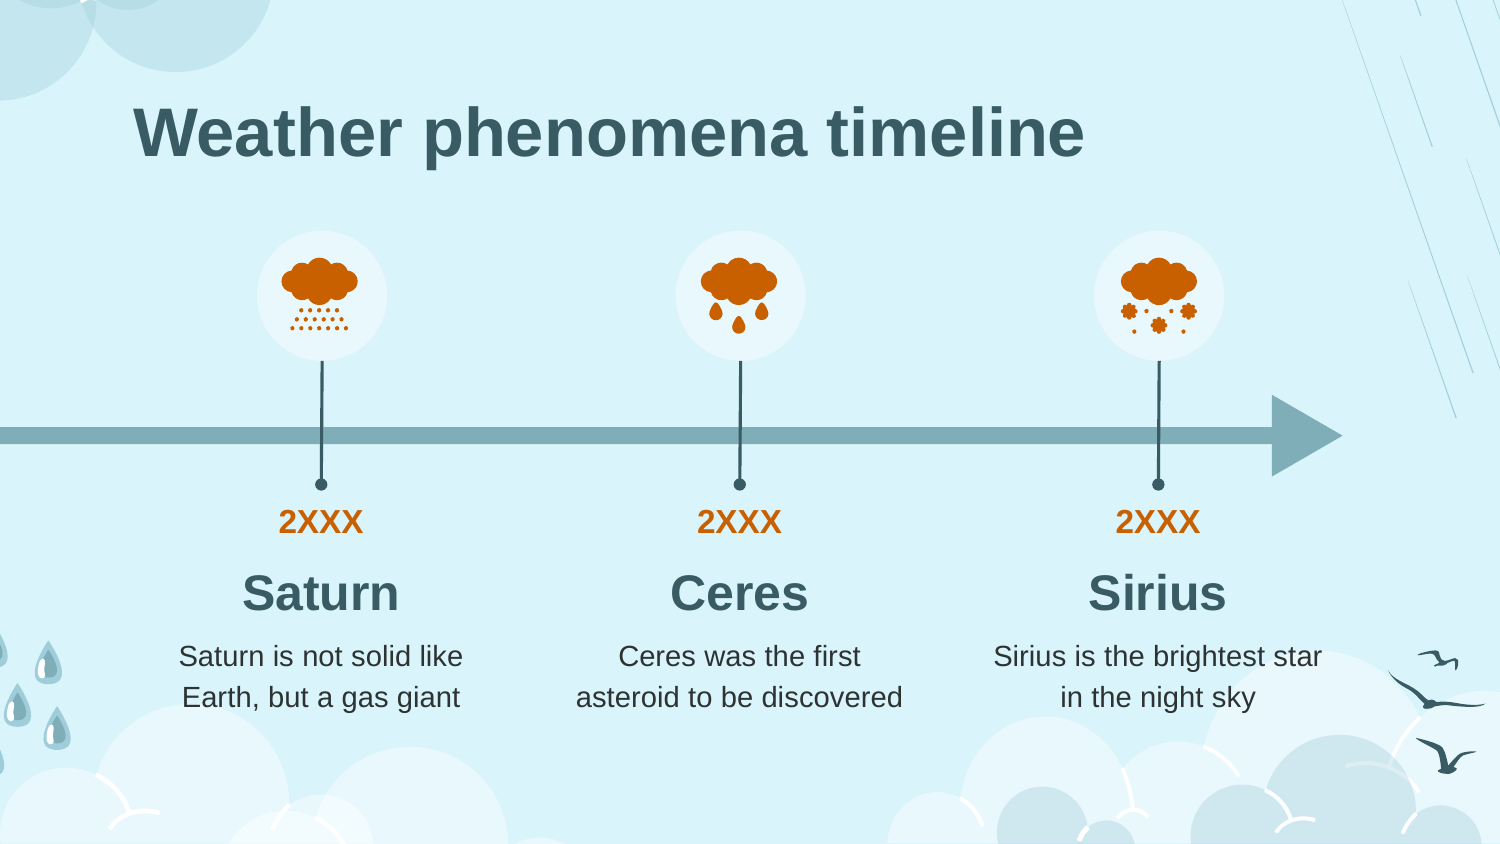

# Weather phenomena timeline

2XXX
2XXX
2XXX
Saturn
Ceres
Sirius
Saturn is not solid like Earth, but a gas giant
Ceres was the first asteroid to be discovered
Sirius is the brightest star in the night sky